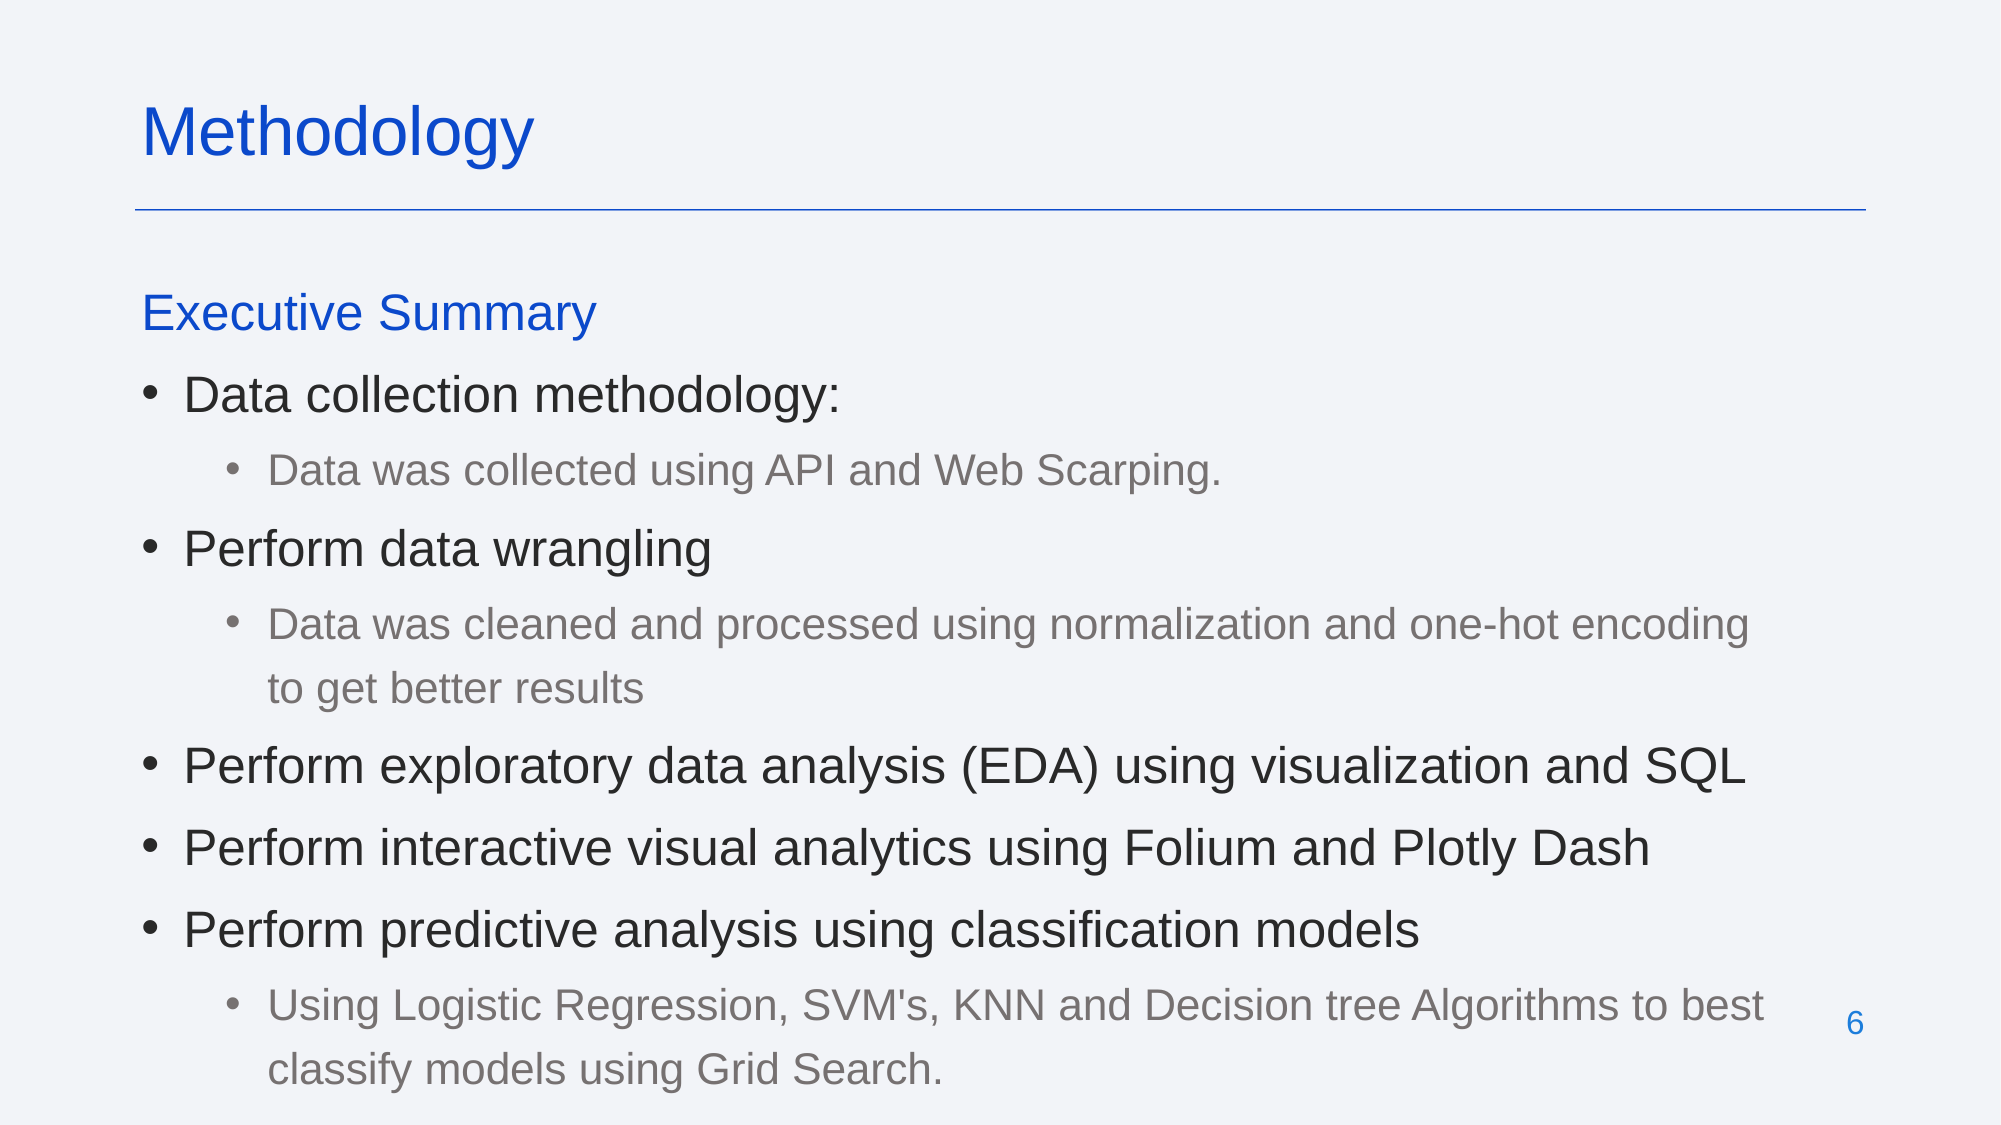

Methodology
Executive Summary
Data collection methodology:
Data was collected using API and Web Scarping.
Perform data wrangling
Data was cleaned and processed using normalization and one-hot encoding to get better results
Perform exploratory data analysis (EDA) using visualization and SQL
Perform interactive visual analytics using Folium and Plotly Dash
Perform predictive analysis using classification models
Using Logistic Regression, SVM's, KNN and Decision tree Algorithms to best classify models using Grid Search.

6